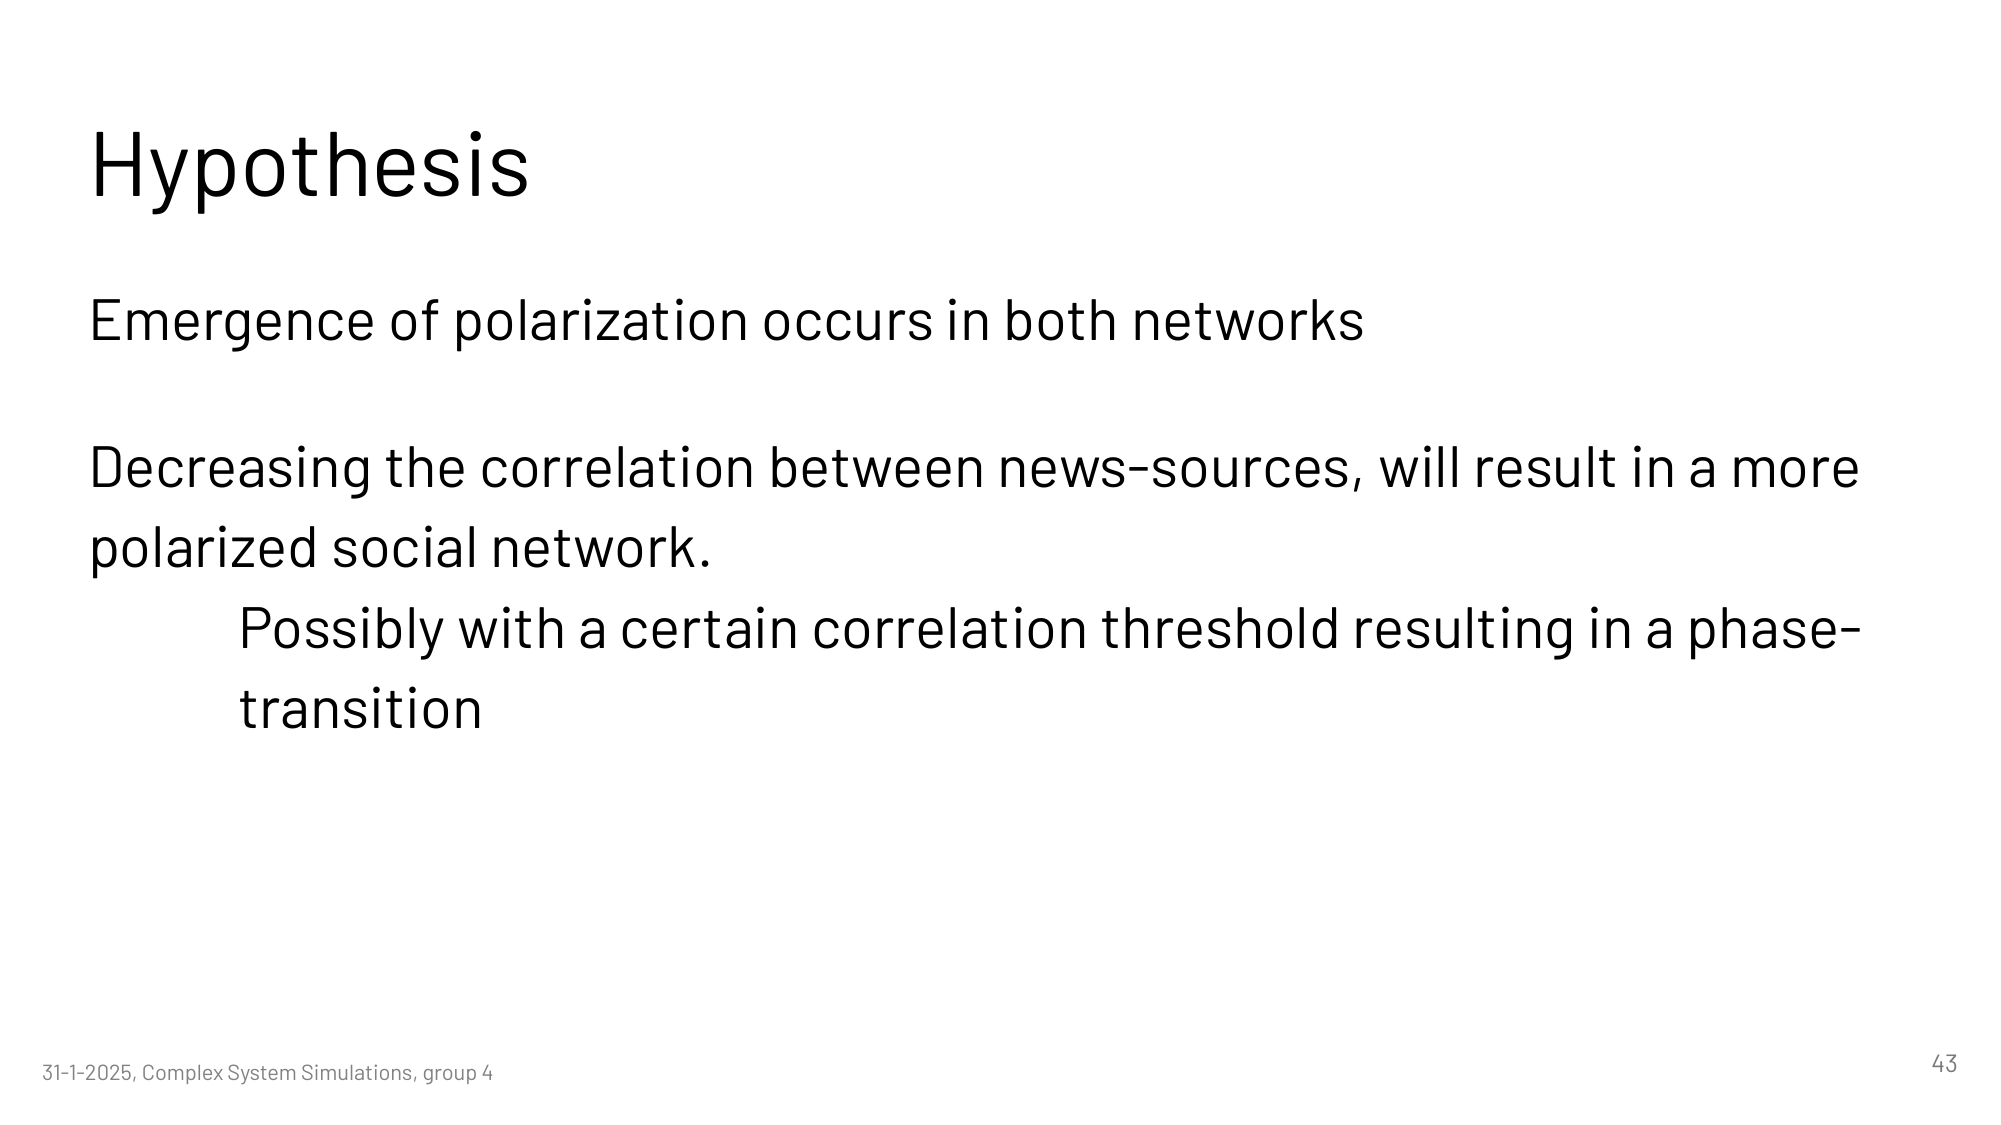

# Hypothesis
Emergence of polarization occurs in both networks
Decreasing the correlation between news-sources, will result in a more polarized social network.
	Possibly with a certain correlation threshold resulting in a phase-
 	transition
43
31-1-2025, Complex System Simulations, group 4